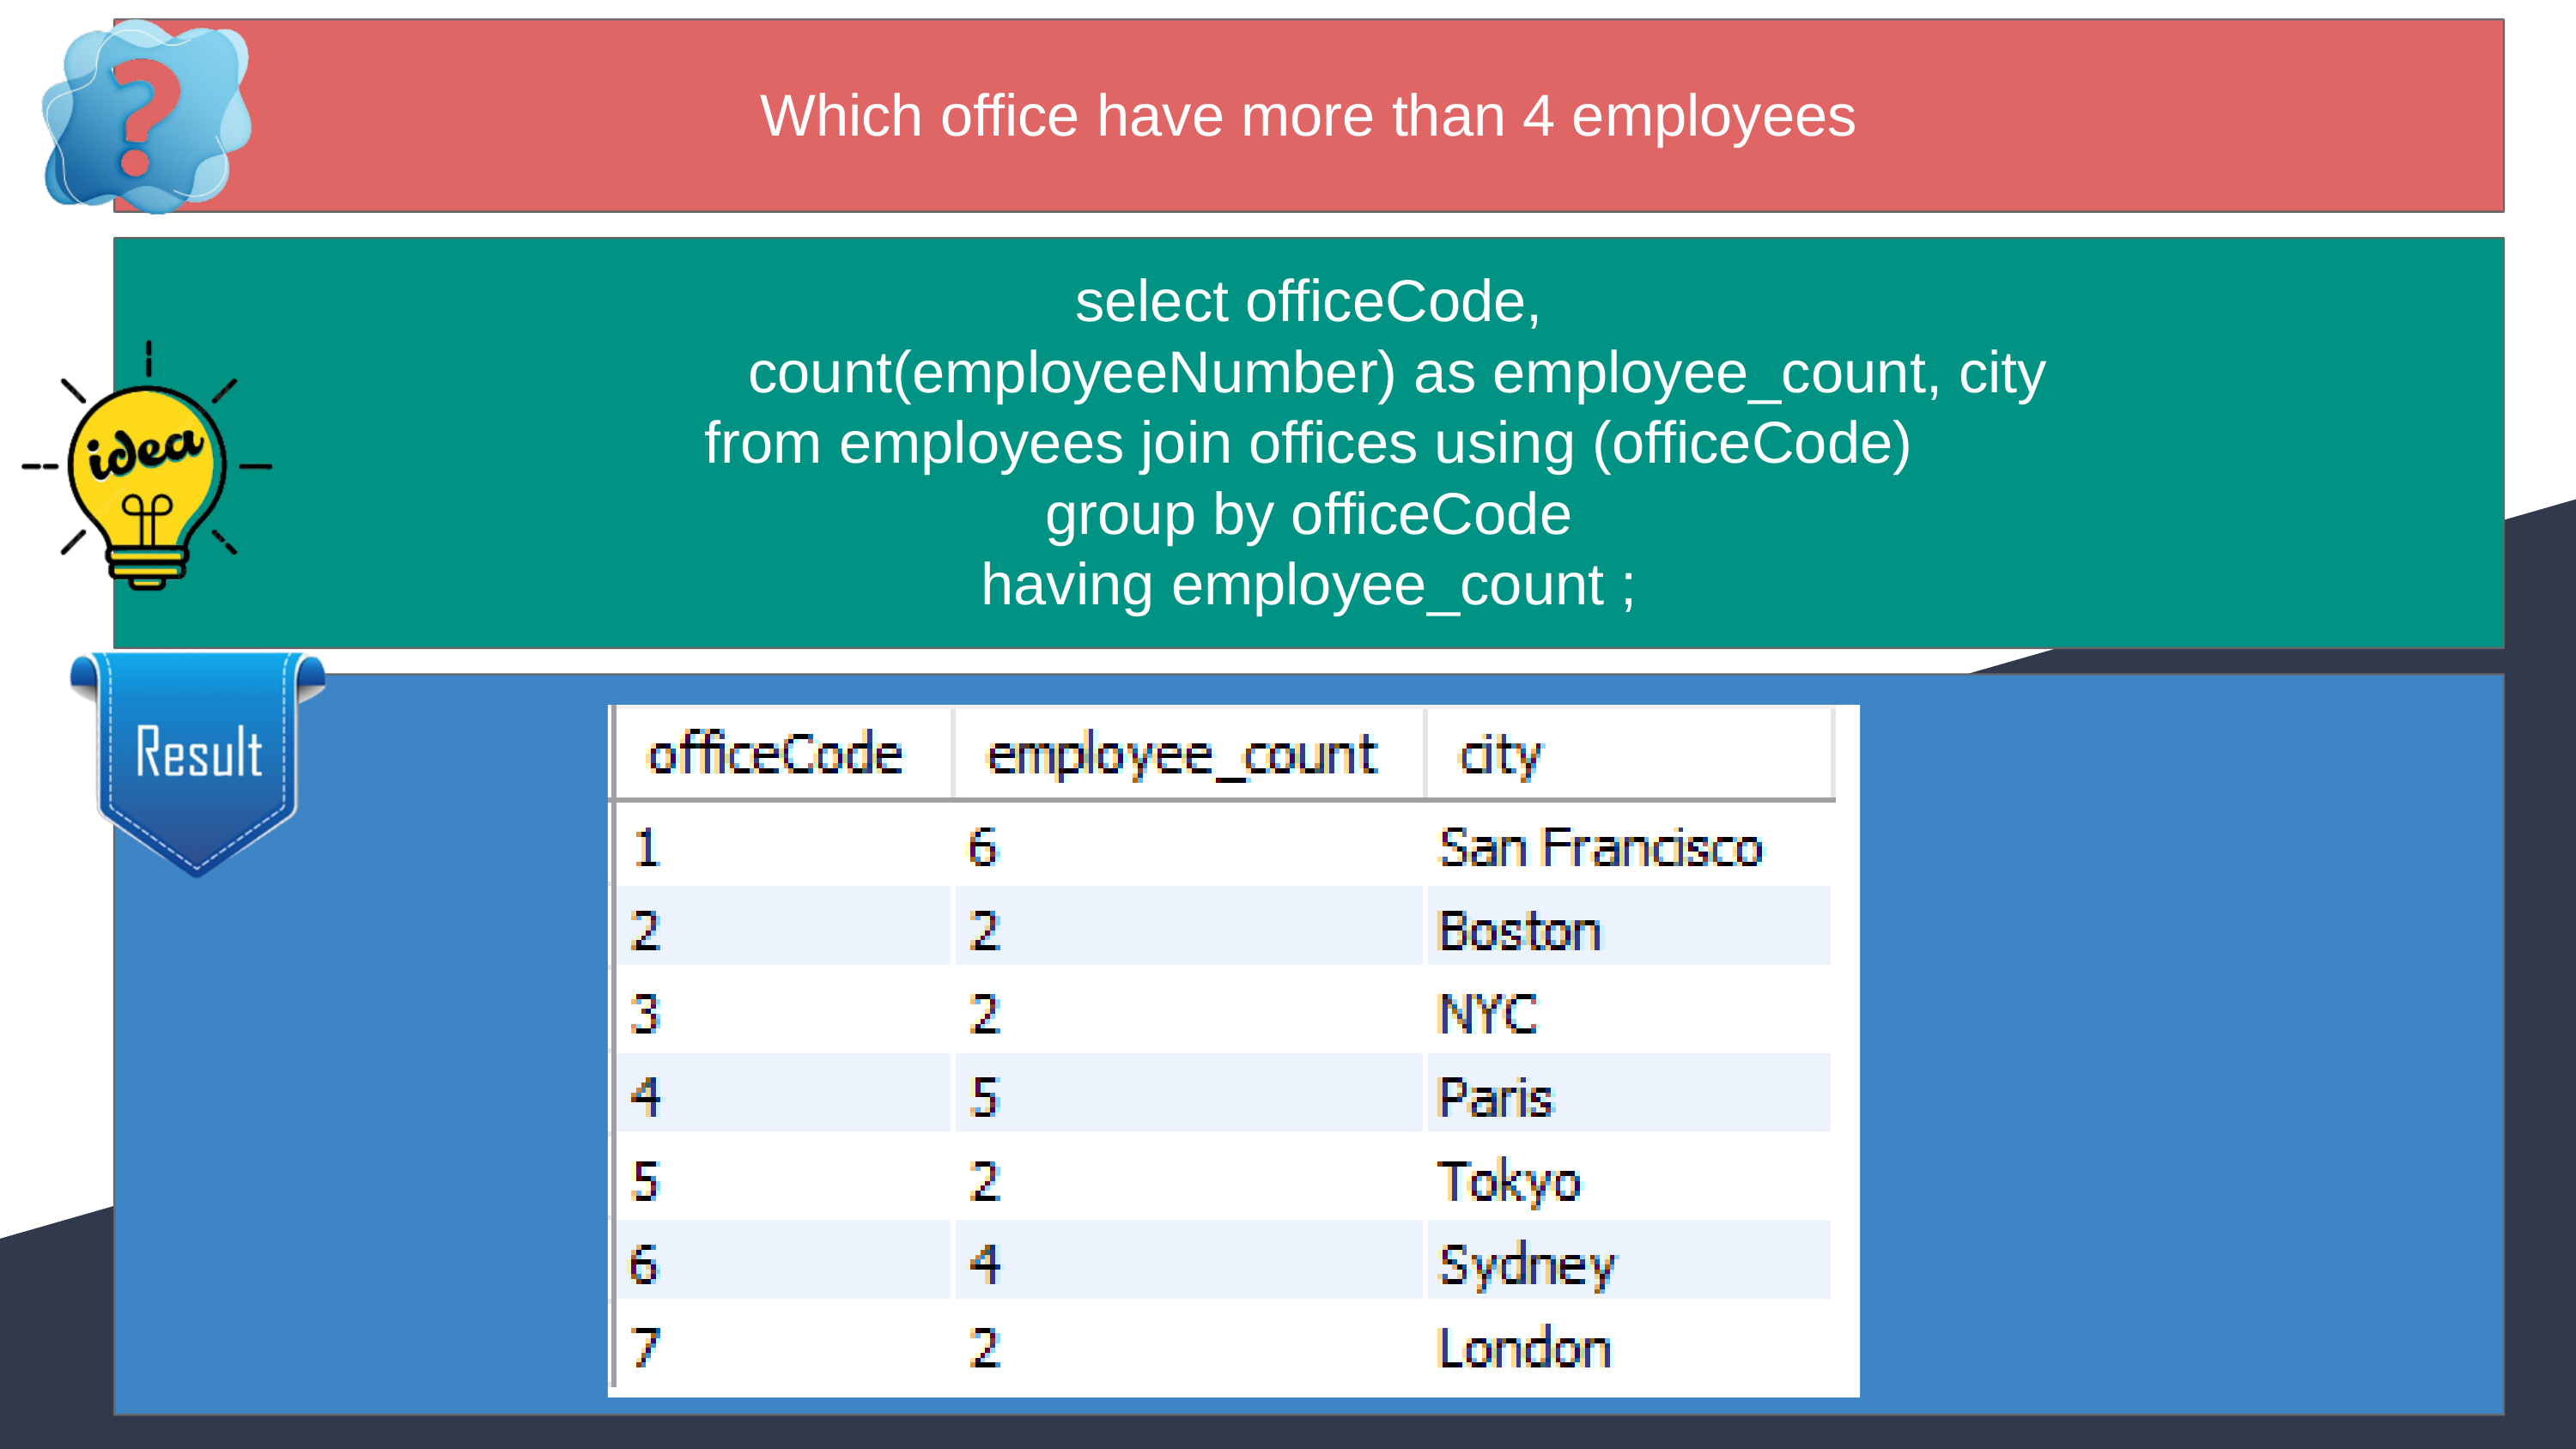

Which office have more than 4 employees

select officeCode,
	   count(employeeNumber) as employee_count, city
from employees join offices using (officeCode)
group by officeCode
having employee_count ;